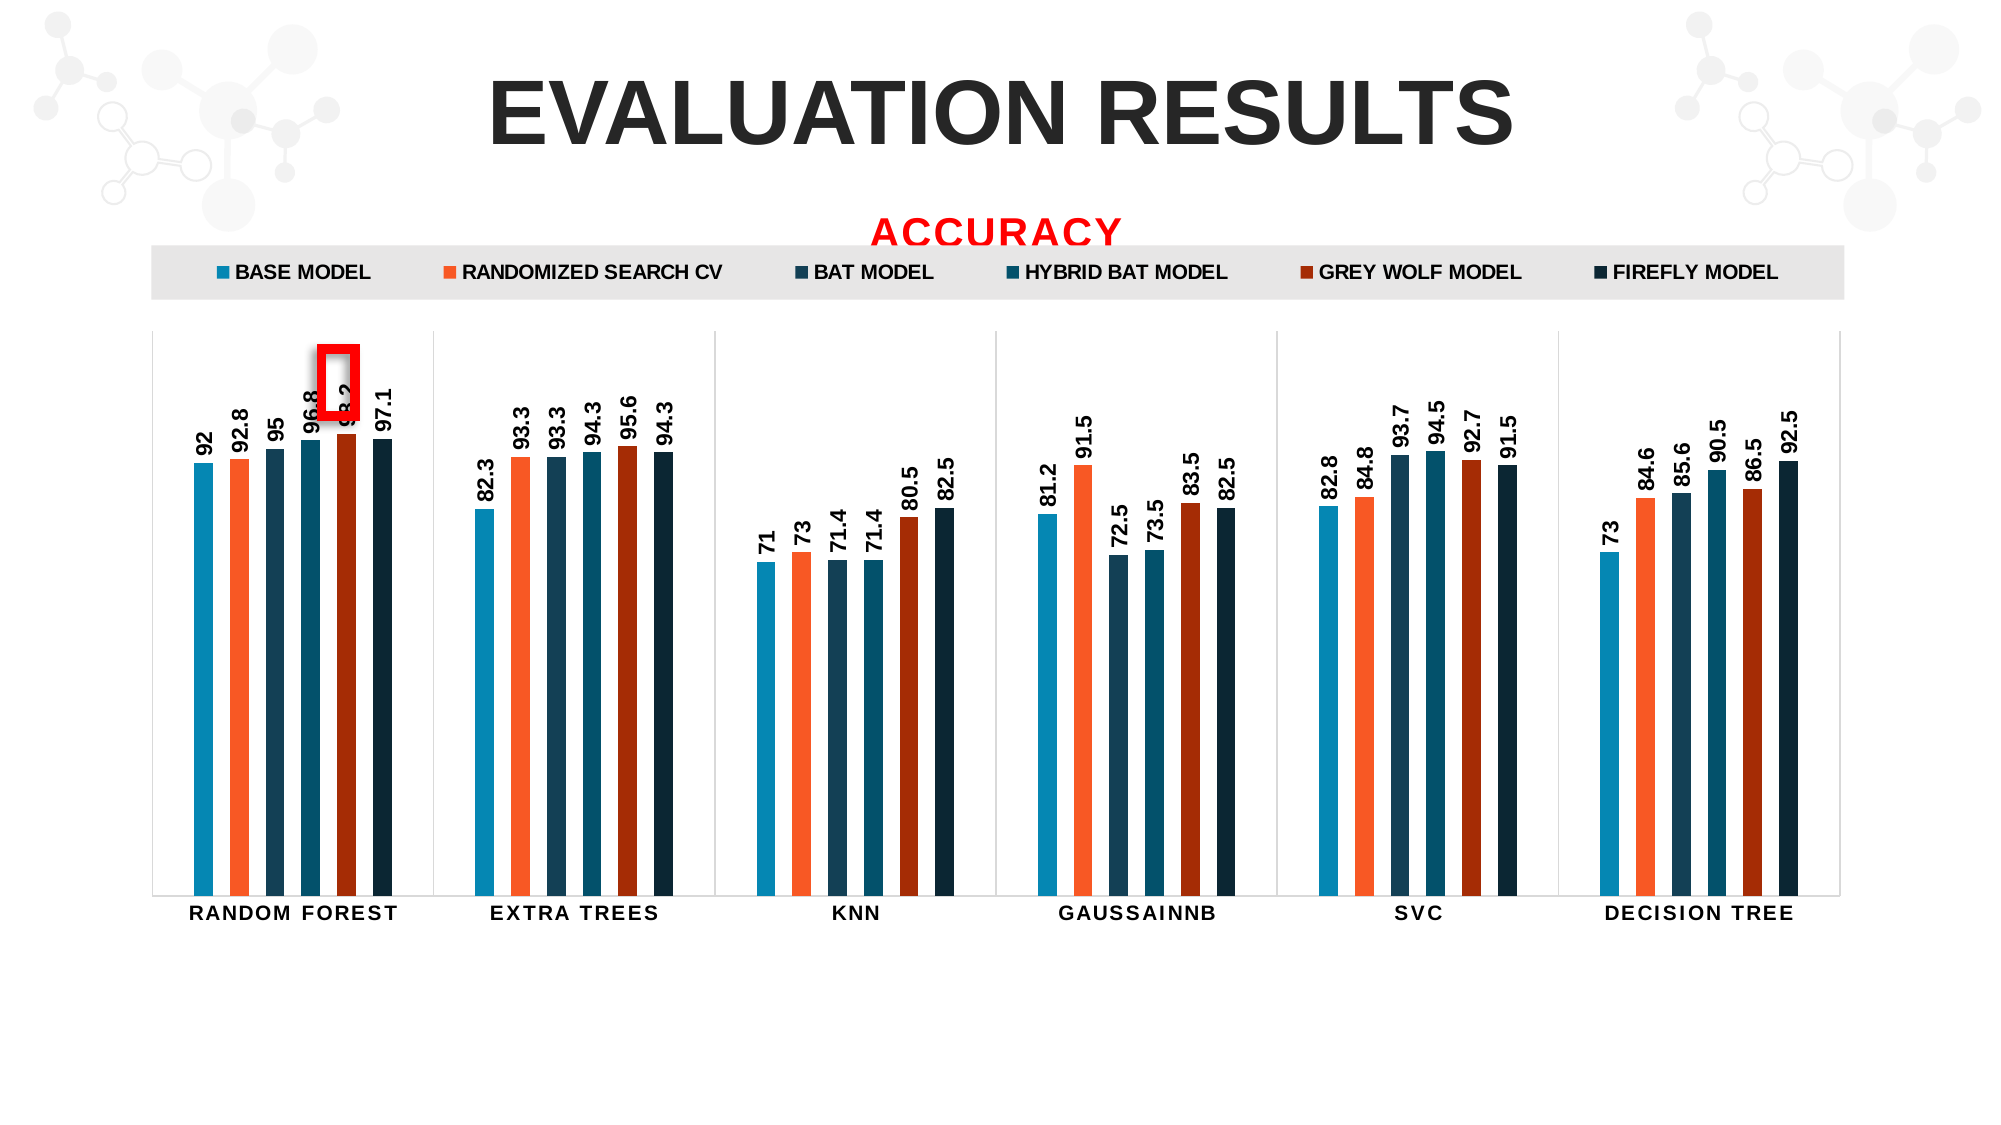

EVALUATION RESULTS

### Chart: ACCURACY

| Category | BASE MODEL | RANDOMIZED SEARCH CV | BAT MODEL | HYBRID BAT MODEL | GREY WOLF MODEL | FIREFLY MODEL |
|---|---|---|---|---|---|---|
| RANDOM FOREST | 92.0 | 92.8 | 95.0 | 96.8 | 98.2 | 97.1 |
| EXTRA TREES | 82.3 | 93.3 | 93.3 | 94.3 | 95.6 | 94.3 |
| KNN | 71.0 | 73.0 | 71.4 | 71.4 | 80.5 | 82.5 |
| GAUSSAINNB | 81.2 | 91.5 | 72.5 | 73.5 | 83.5 | 82.5 |
| SVC | 82.8 | 84.8 | 93.7 | 94.5 | 92.7 | 91.5 |
| DECISION TREE | 73.0 | 84.6 | 85.6 | 90.5 | 86.5 | 92.5 |